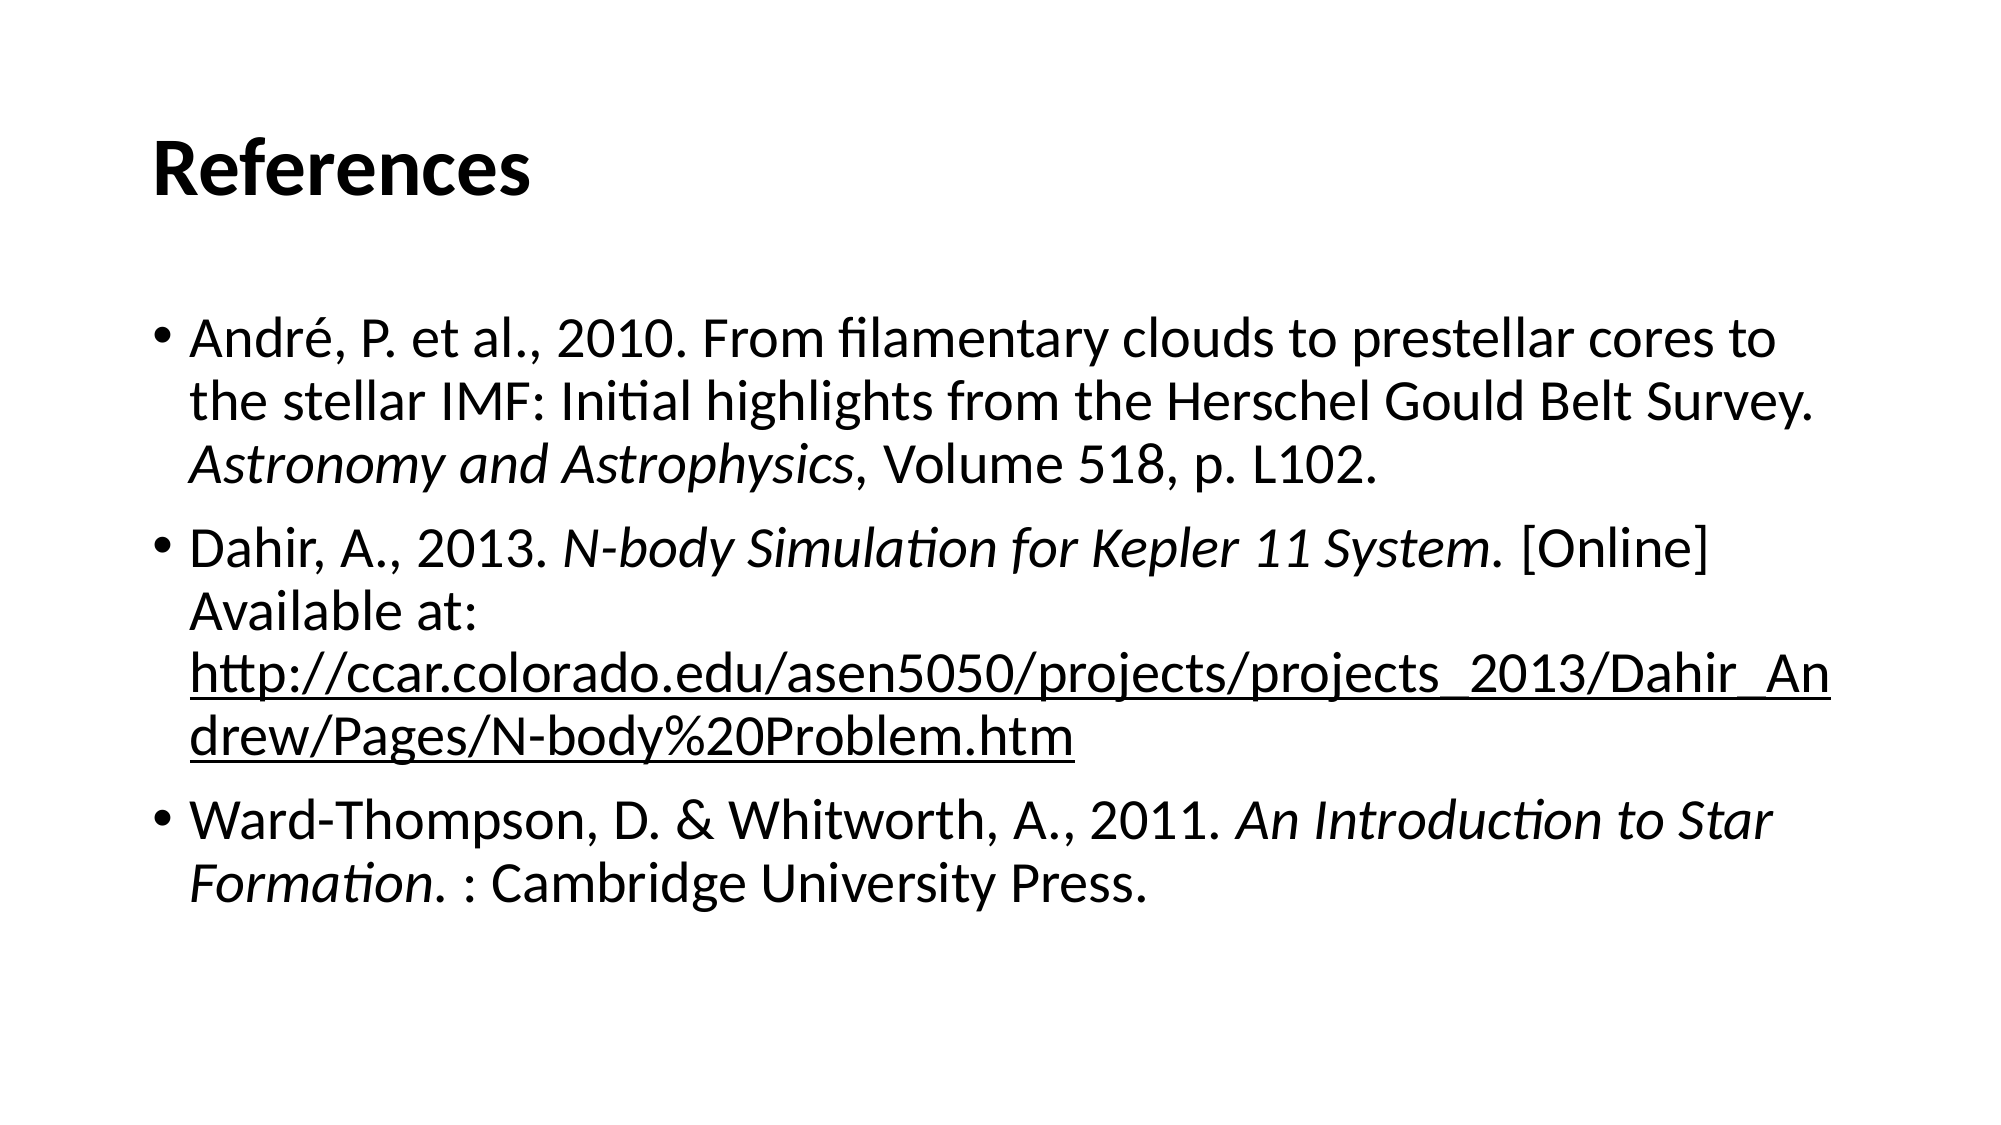

# References
André, P. et al., 2010. From filamentary clouds to prestellar cores to the stellar IMF: Initial highlights from the Herschel Gould Belt Survey. Astronomy and Astrophysics, Volume 518, p. L102.
Dahir, A., 2013. N-body Simulation for Kepler 11 System. [Online]
Available at: http://ccar.colorado.edu/asen5050/projects/projects_2013/Dahir_Andrew/Pages/N-body%20Problem.htm
Ward-Thompson, D. & Whitworth, A., 2011. An Introduction to Star Formation. : Cambridge University Press.